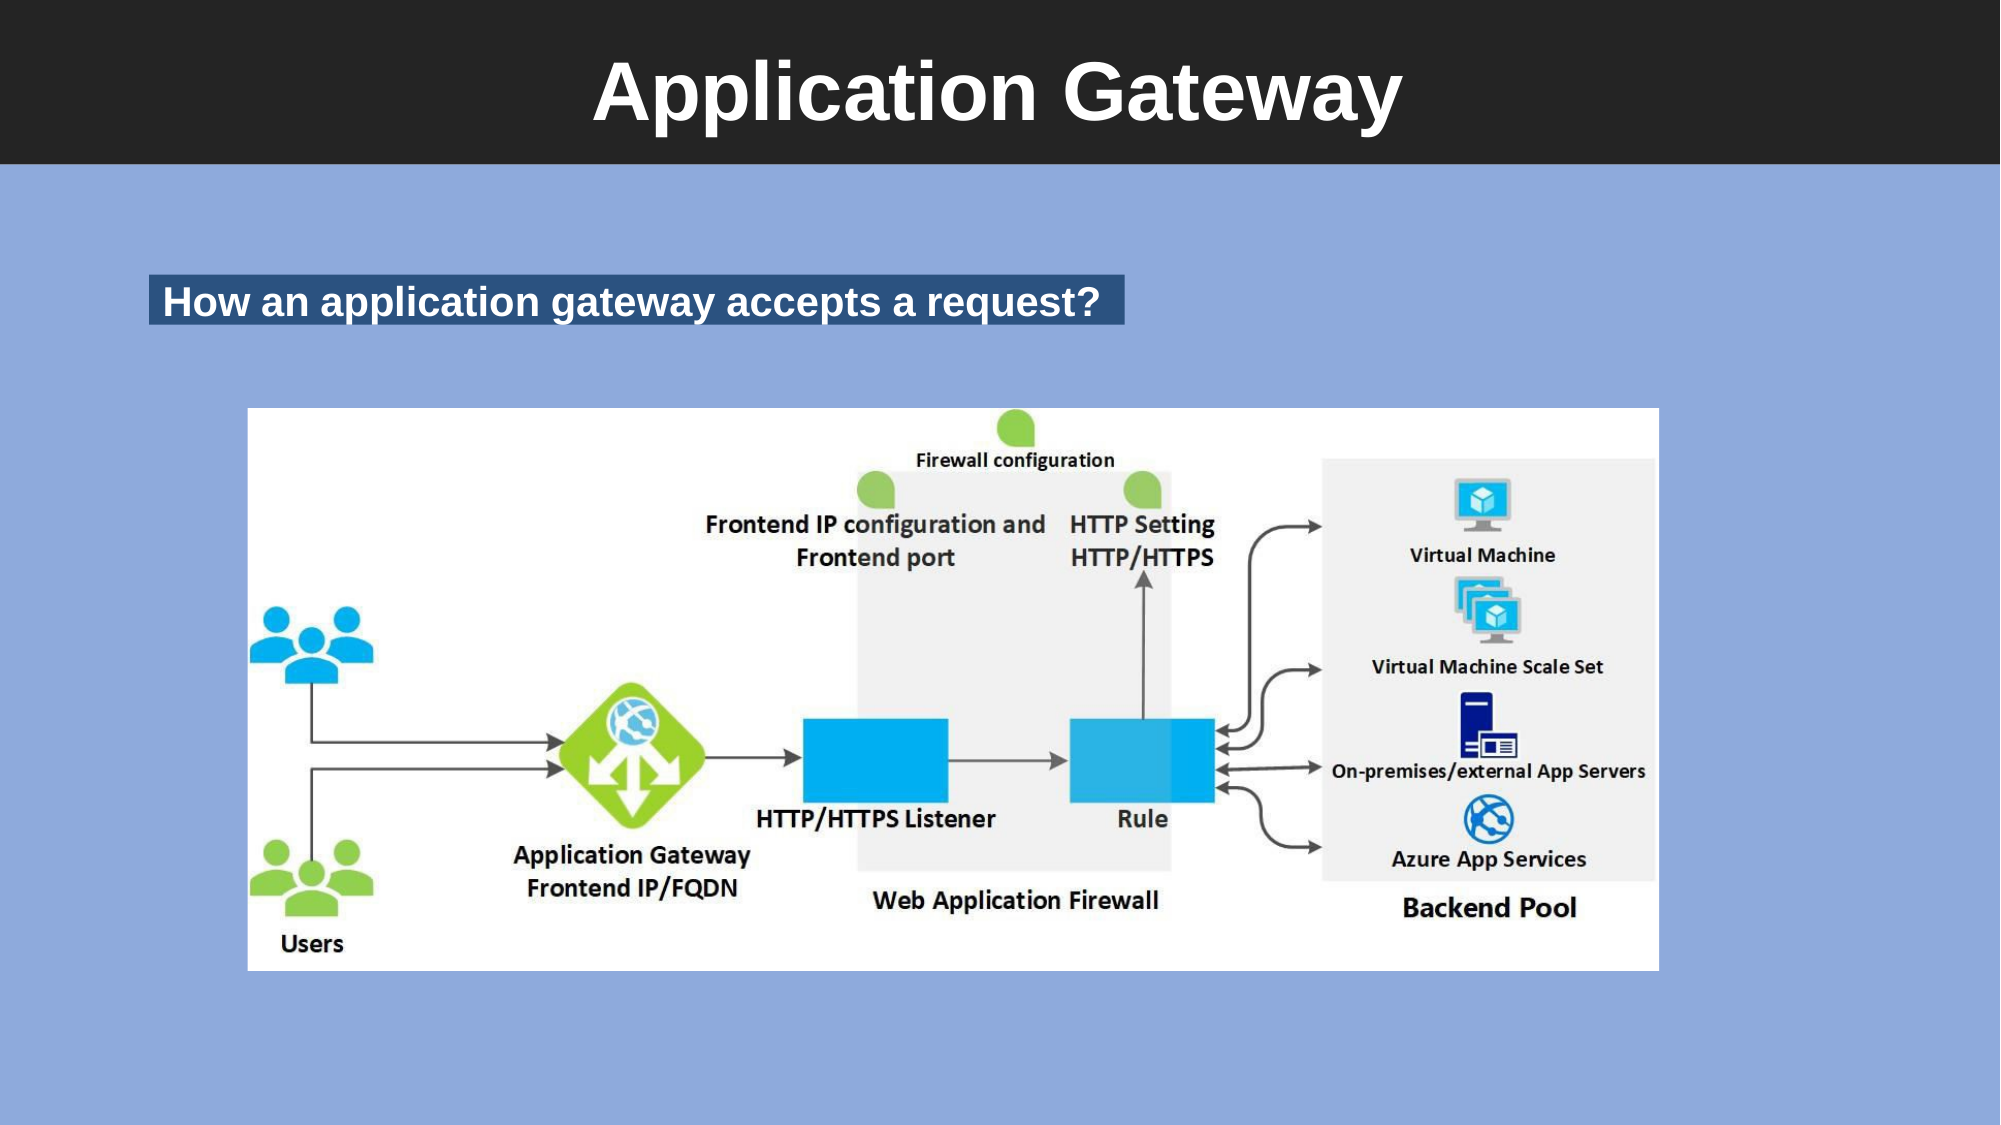

# Application Gateway
How an application gateway accepts a request?